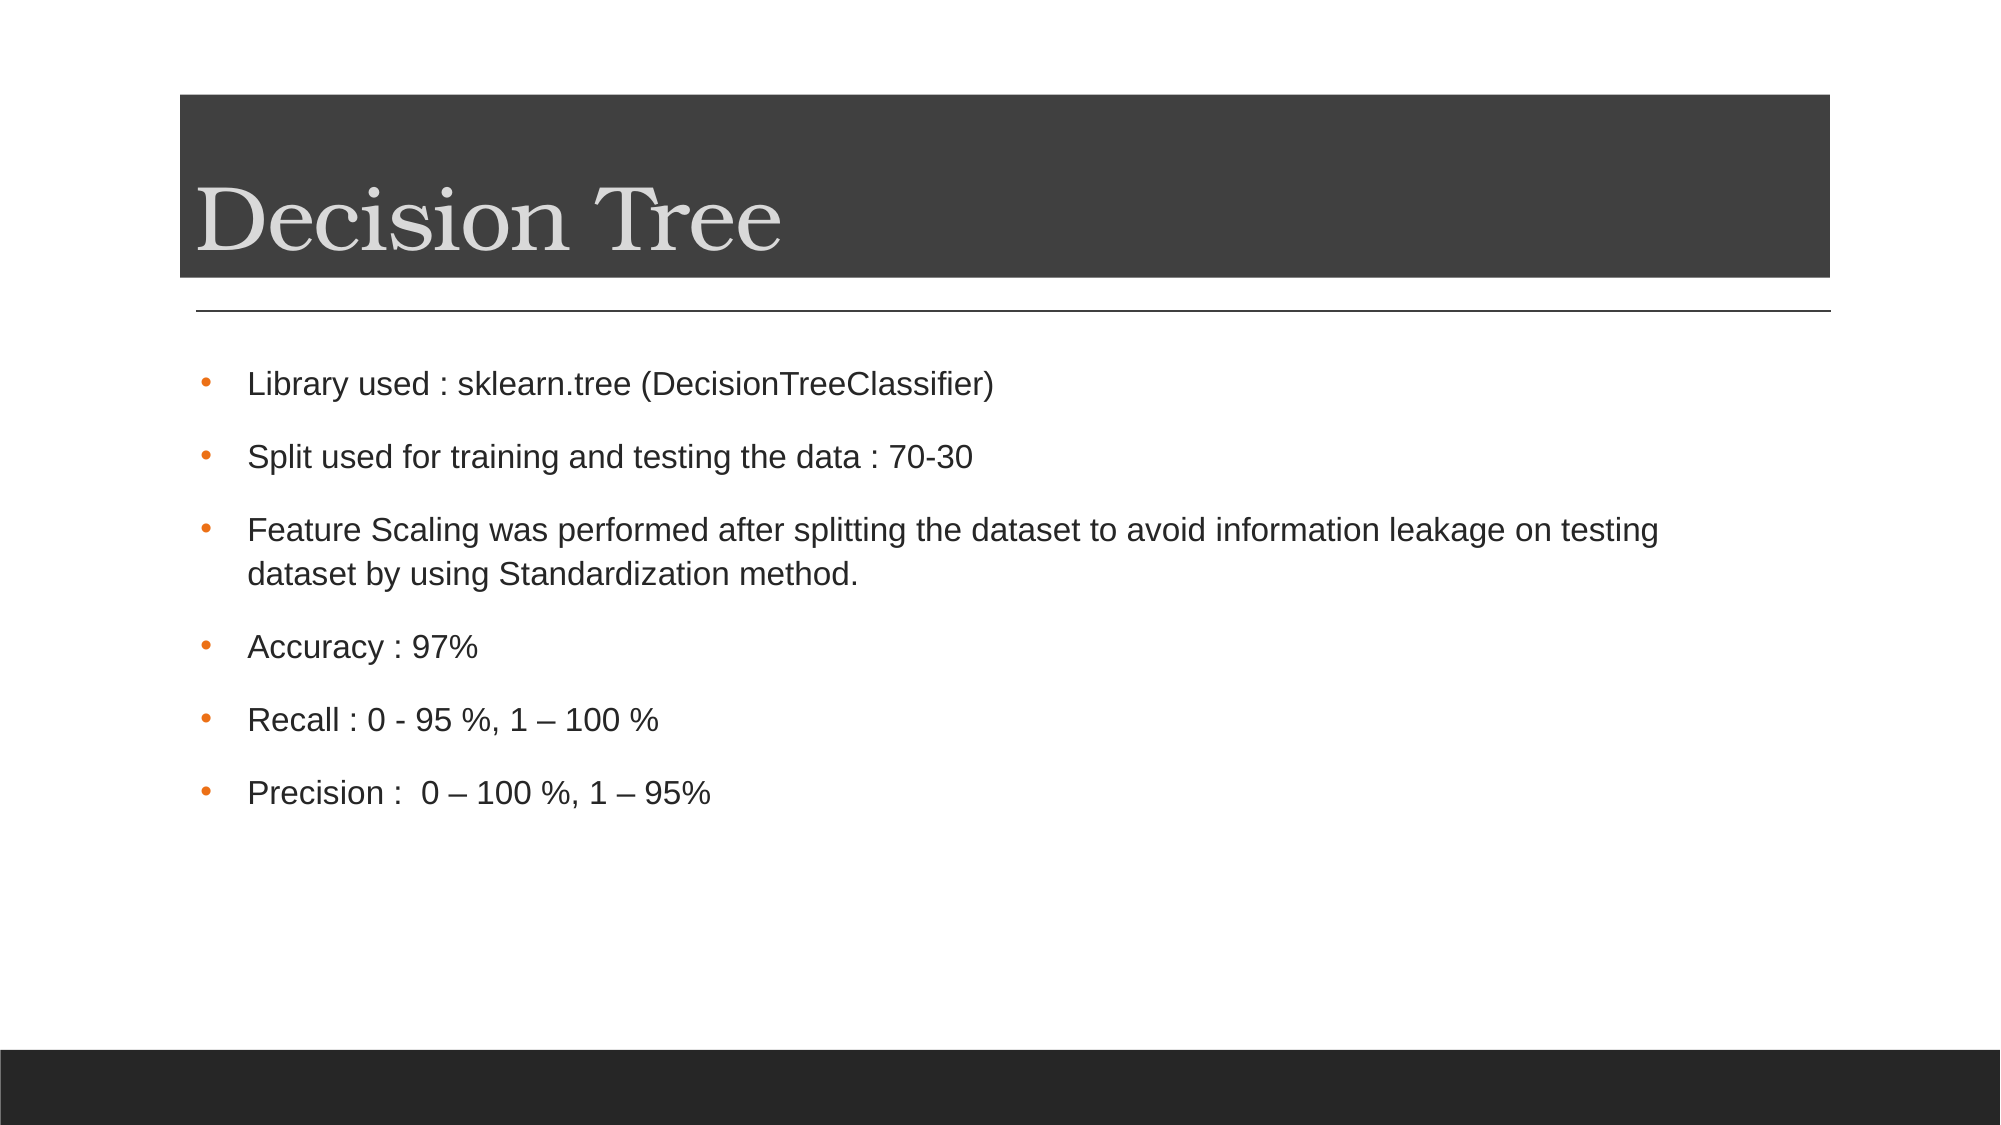

# Decision Tree
Library used : sklearn.tree (DecisionTreeClassifier)
Split used for training and testing the data : 70-30
Feature Scaling was performed after splitting the dataset to avoid information leakage on testing dataset by using Standardization method.
Accuracy : 97%
Recall : 0 - 95 %, 1 – 100 %
Precision :  0 – 100 %, 1 – 95%